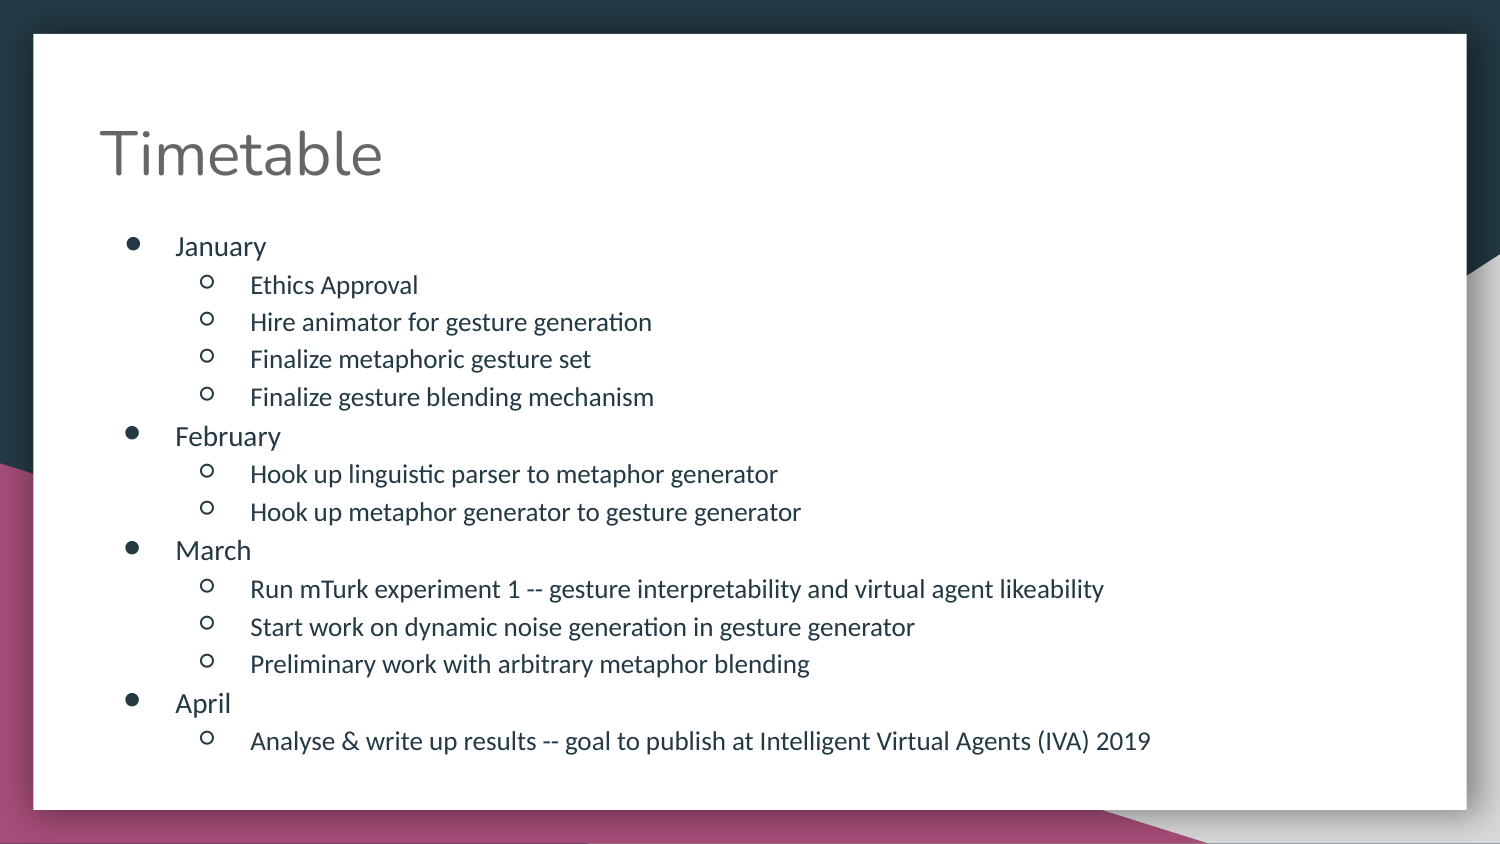

# Timetable
January
Ethics Approval
Hire animator for gesture generation
Finalize metaphoric gesture set
Finalize gesture blending mechanism
February
Hook up linguistic parser to metaphor generator
Hook up metaphor generator to gesture generator
March
Run mTurk experiment 1 -- gesture interpretability and virtual agent likeability
Start work on dynamic noise generation in gesture generator
Preliminary work with arbitrary metaphor blending
April
Analyse & write up results -- goal to publish at Intelligent Virtual Agents (IVA) 2019